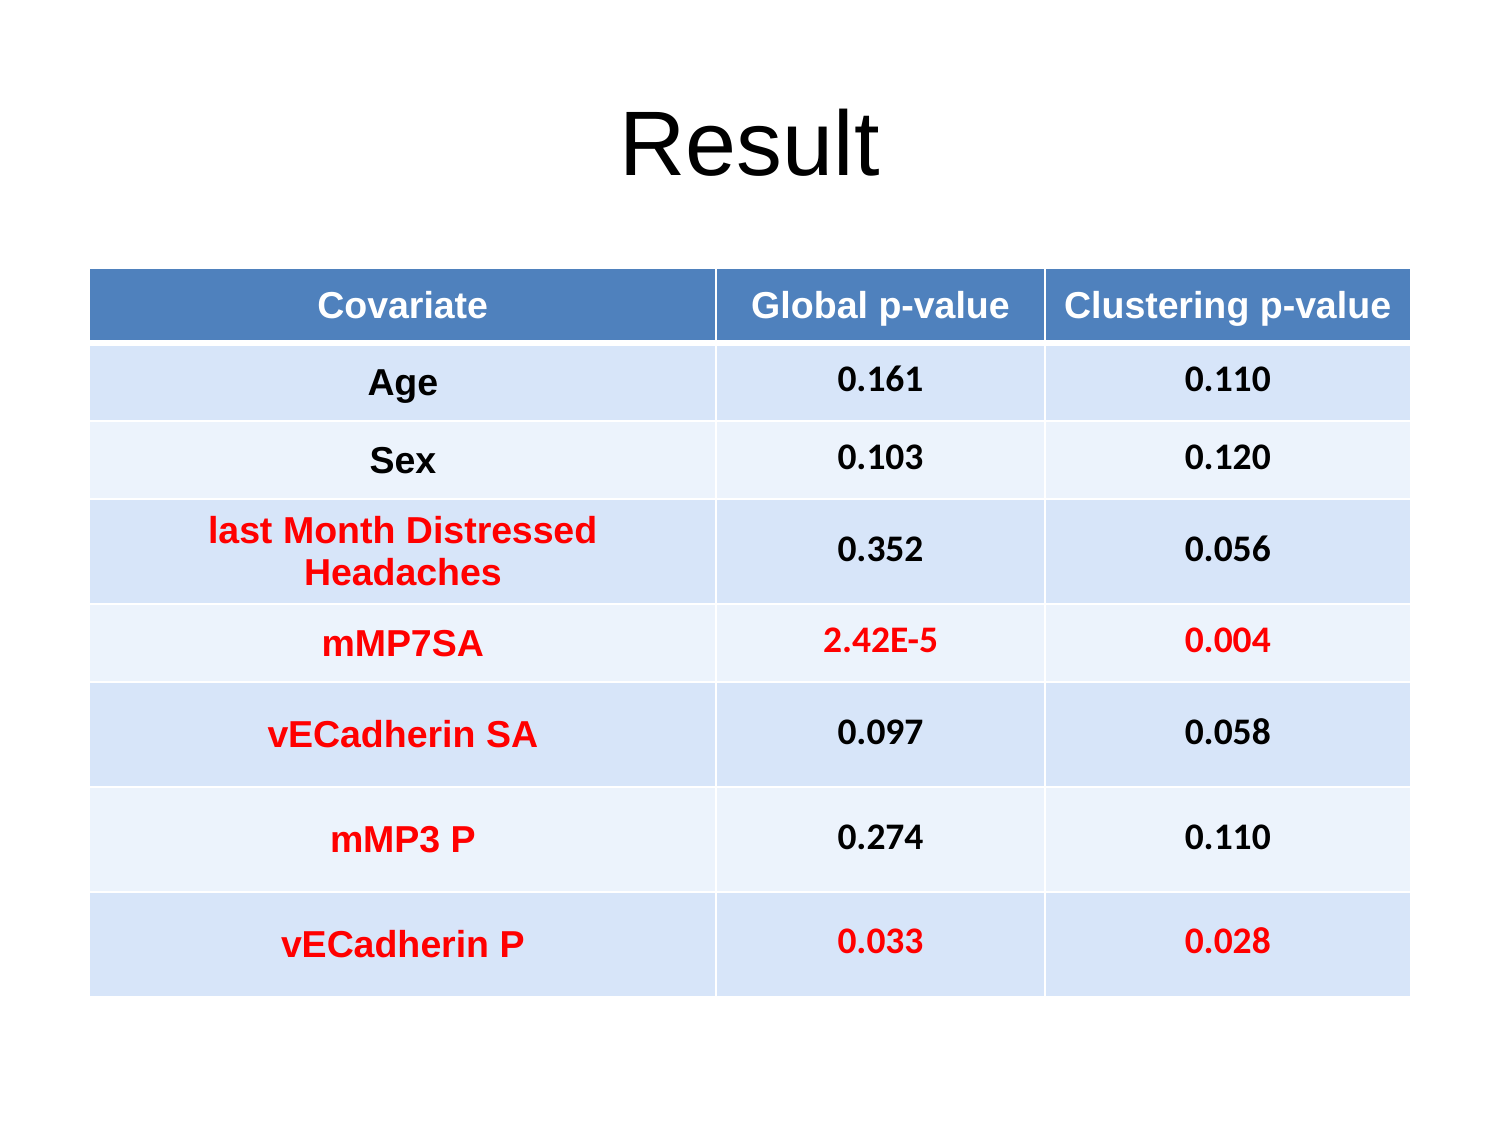

# Result
| Covariate | Global p-value | Clustering p-value |
| --- | --- | --- |
| Age | 0.161 | 0.110 |
| Sex | 0.103 | 0.120 |
| last Month Distressed Headaches | 0.352 | 0.056 |
| mMP7SA | 2.42E-5 | 0.004 |
| vECadherin SA | 0.097 | 0.058 |
| mMP3 P | 0.274 | 0.110 |
| vECadherin P | 0.033 | 0.028 |